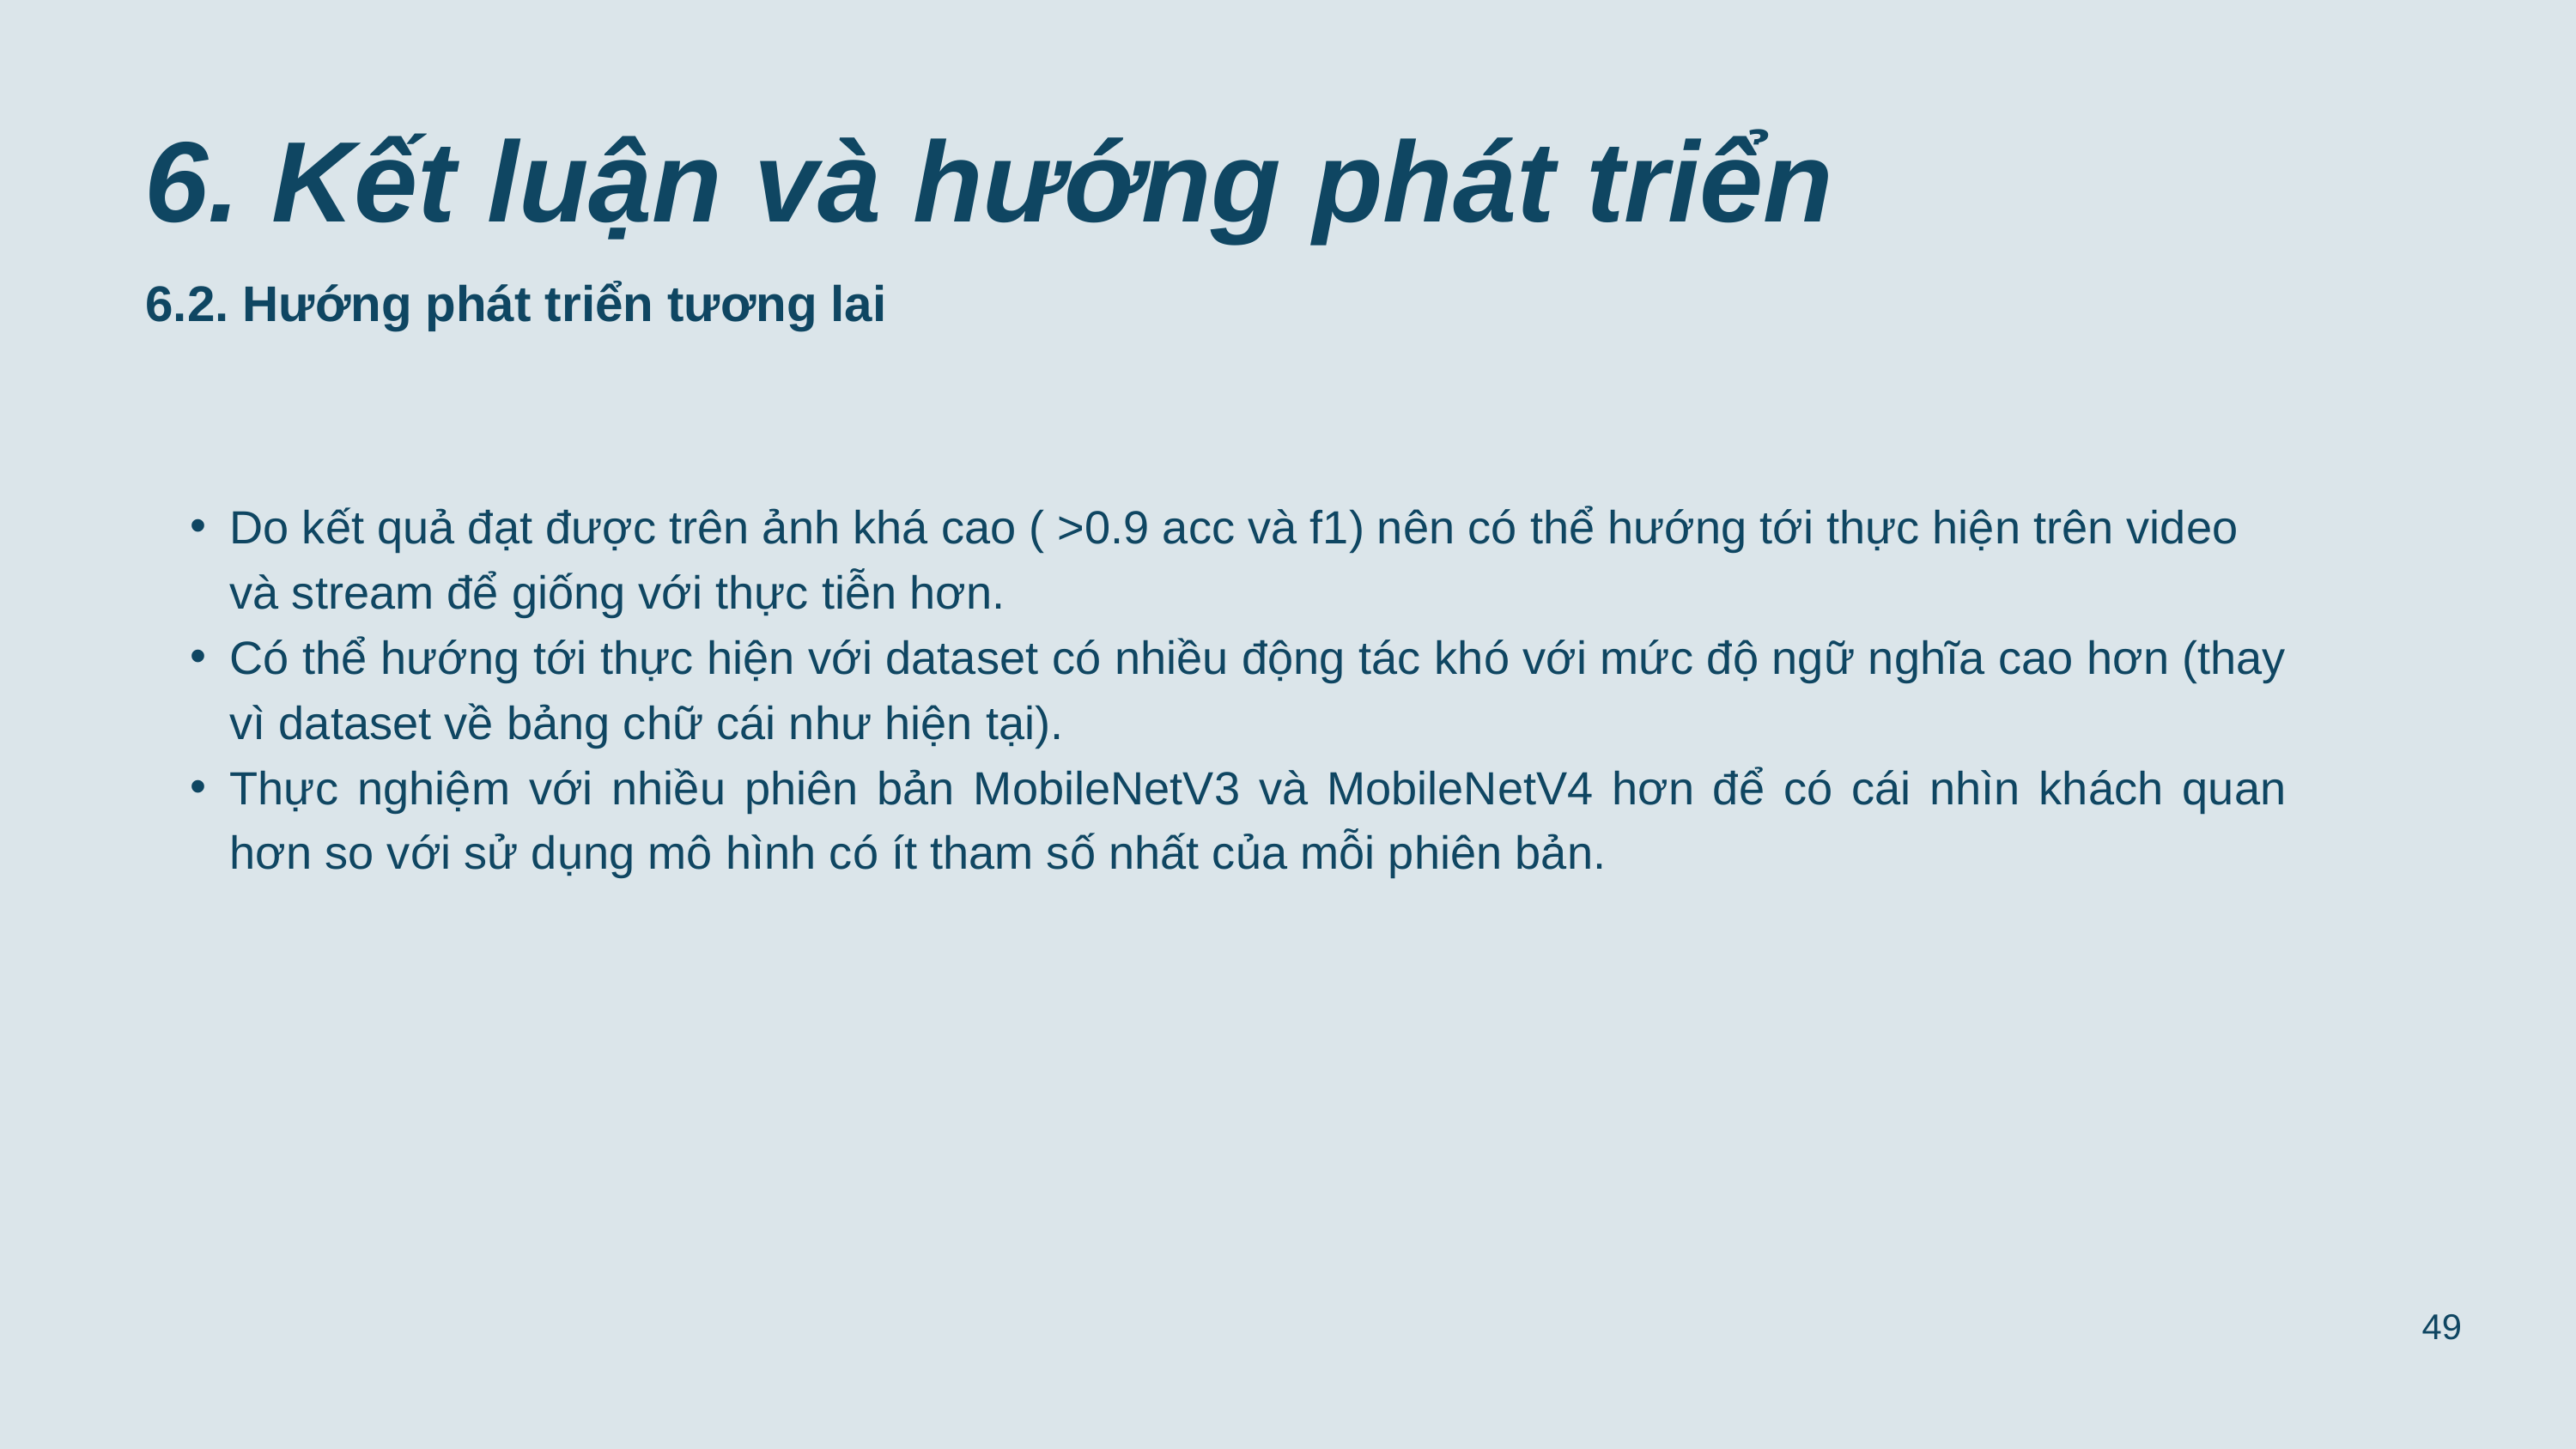

6. Kết luận và hướng phát triển
6.2. Hướng phát triển tương lai
Do kết quả đạt được trên ảnh khá cao ( >0.9 acc và f1) nên có thể hướng tới thực hiện trên video và stream để giống với thực tiễn hơn.
Có thể hướng tới thực hiện với dataset có nhiều động tác khó với mức độ ngữ nghĩa cao hơn (thay vì dataset về bảng chữ cái như hiện tại).
Thực nghiệm với nhiều phiên bản MobileNetV3 và MobileNetV4 hơn để có cái nhìn khách quan hơn so với sử dụng mô hình có ít tham số nhất của mỗi phiên bản.
49